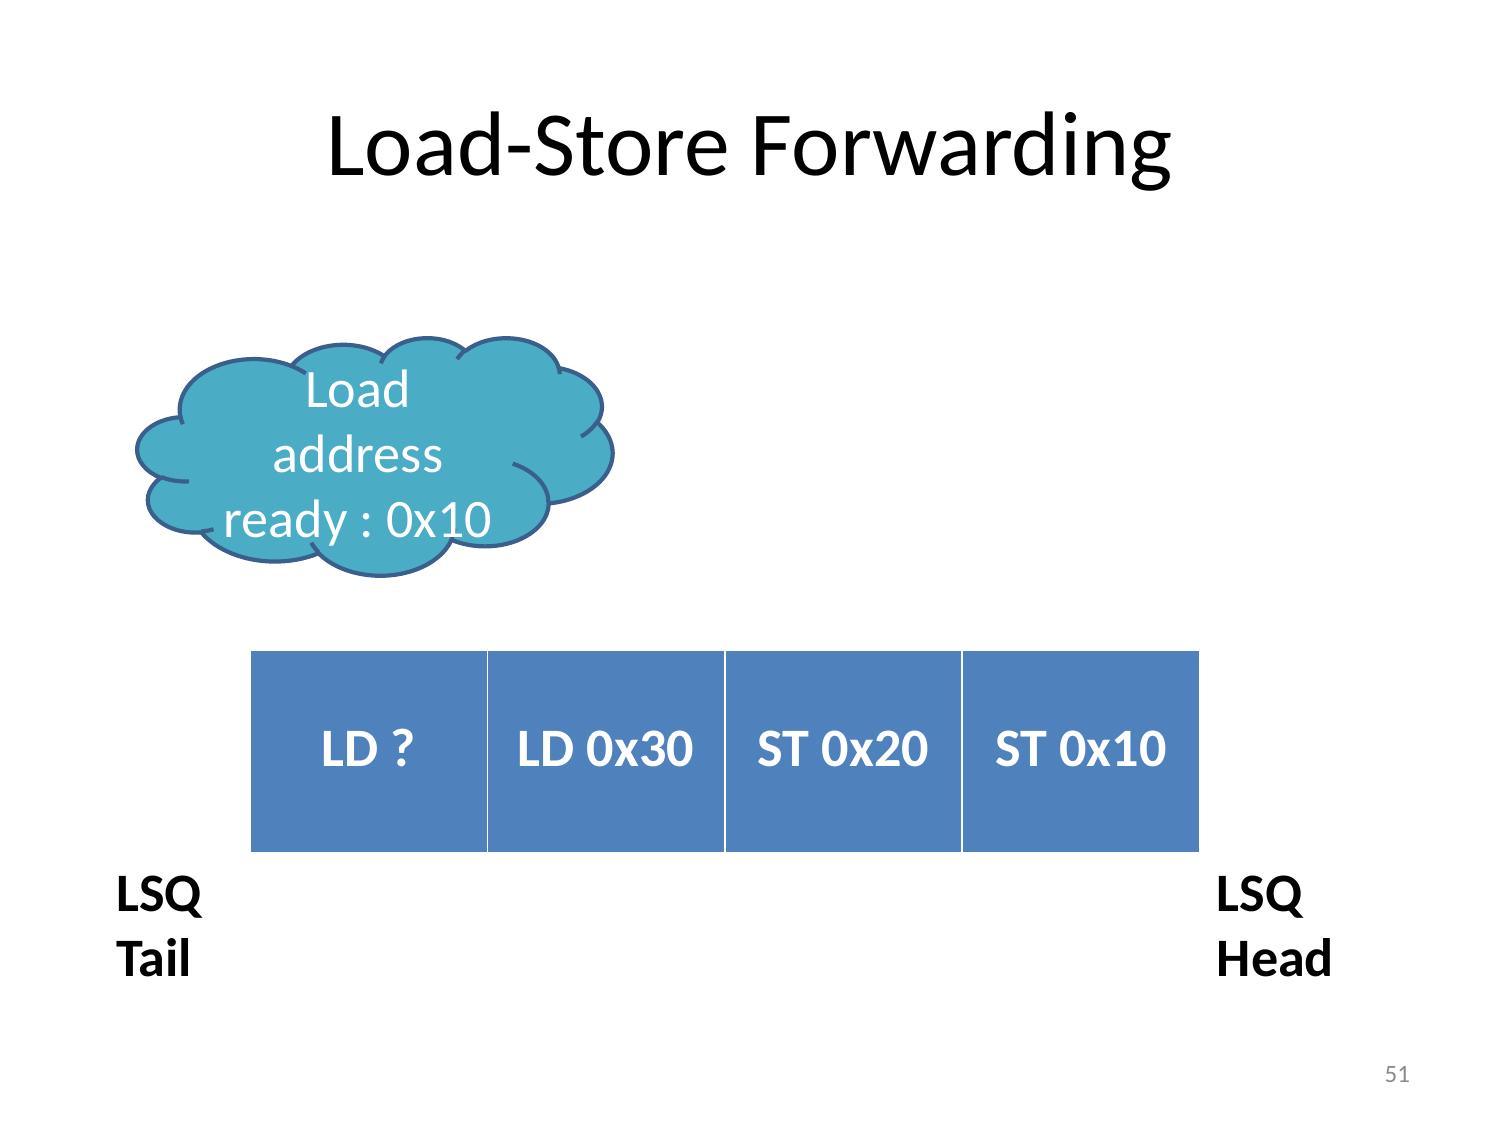

# Load-Store Forwarding
Load address ready : 0x10
| LD ? | LD 0x30 | ST 0x20 | ST 0x10 |
| --- | --- | --- | --- |
LSQ
Tail
LSQ
Head
51